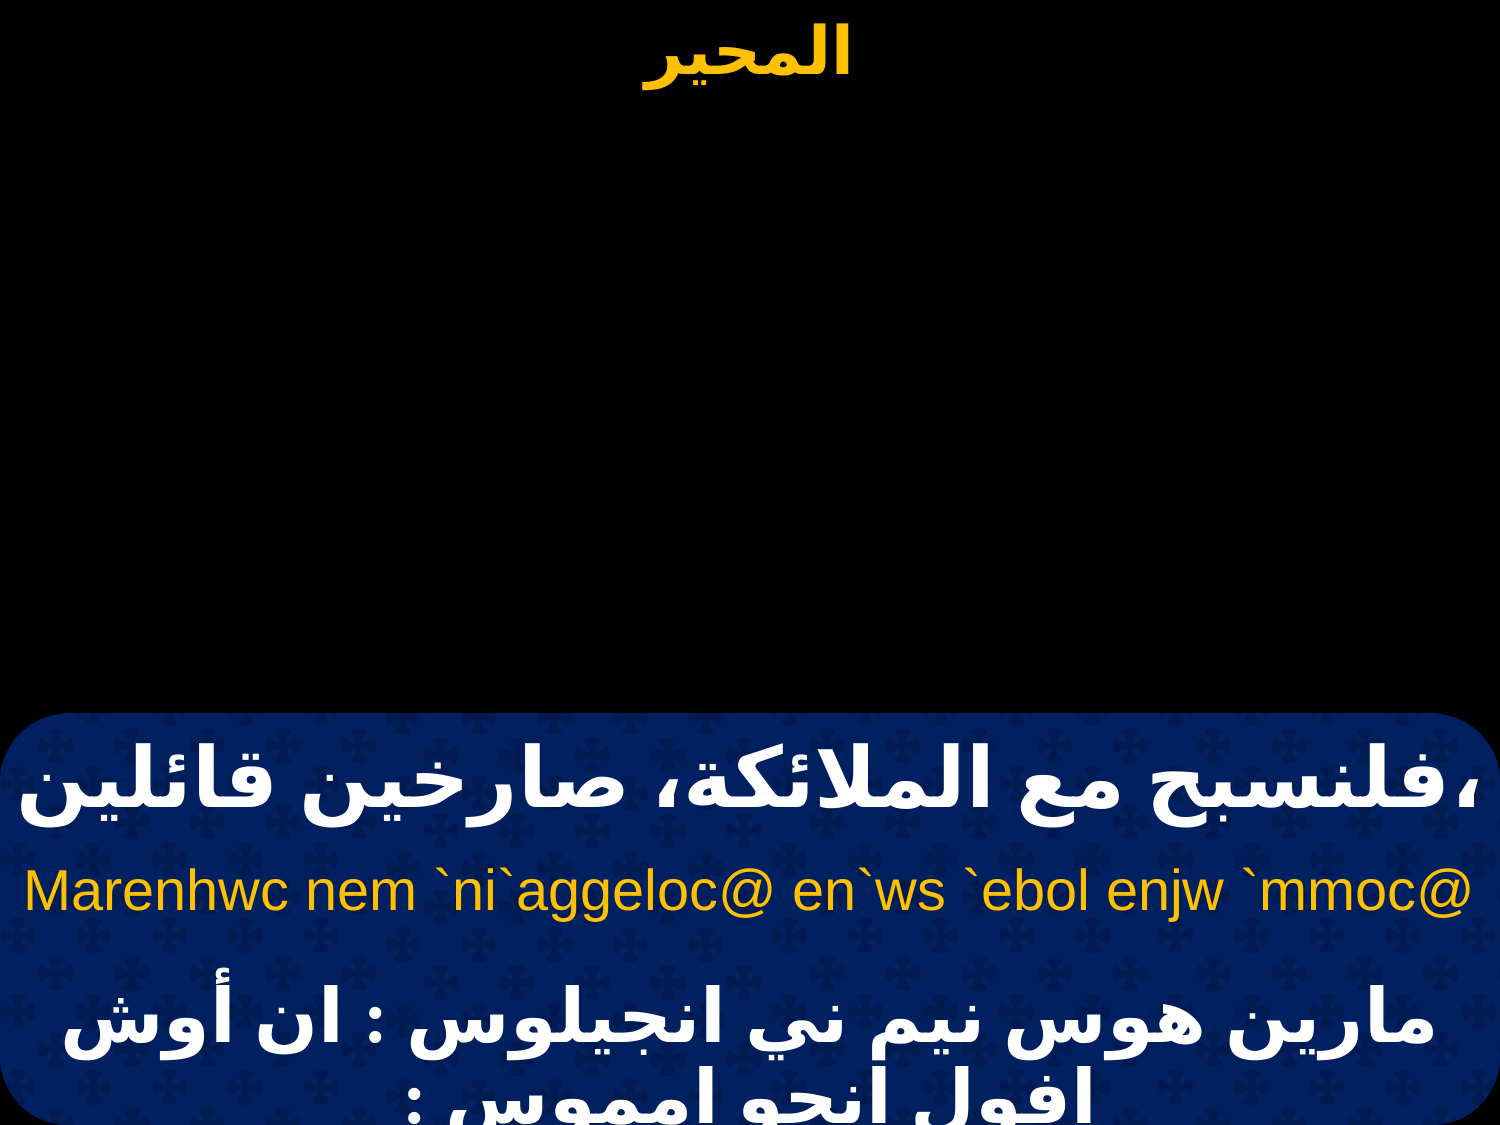

#
فلنسبح مع الملائكة، صارخين قائلين،
Marenhwc nem `ni`aggeloc@ en`ws `ebol enjw `mmoc@
مارين هوس نيم ني انجيلوس : ان أوش افول انجو امموس :